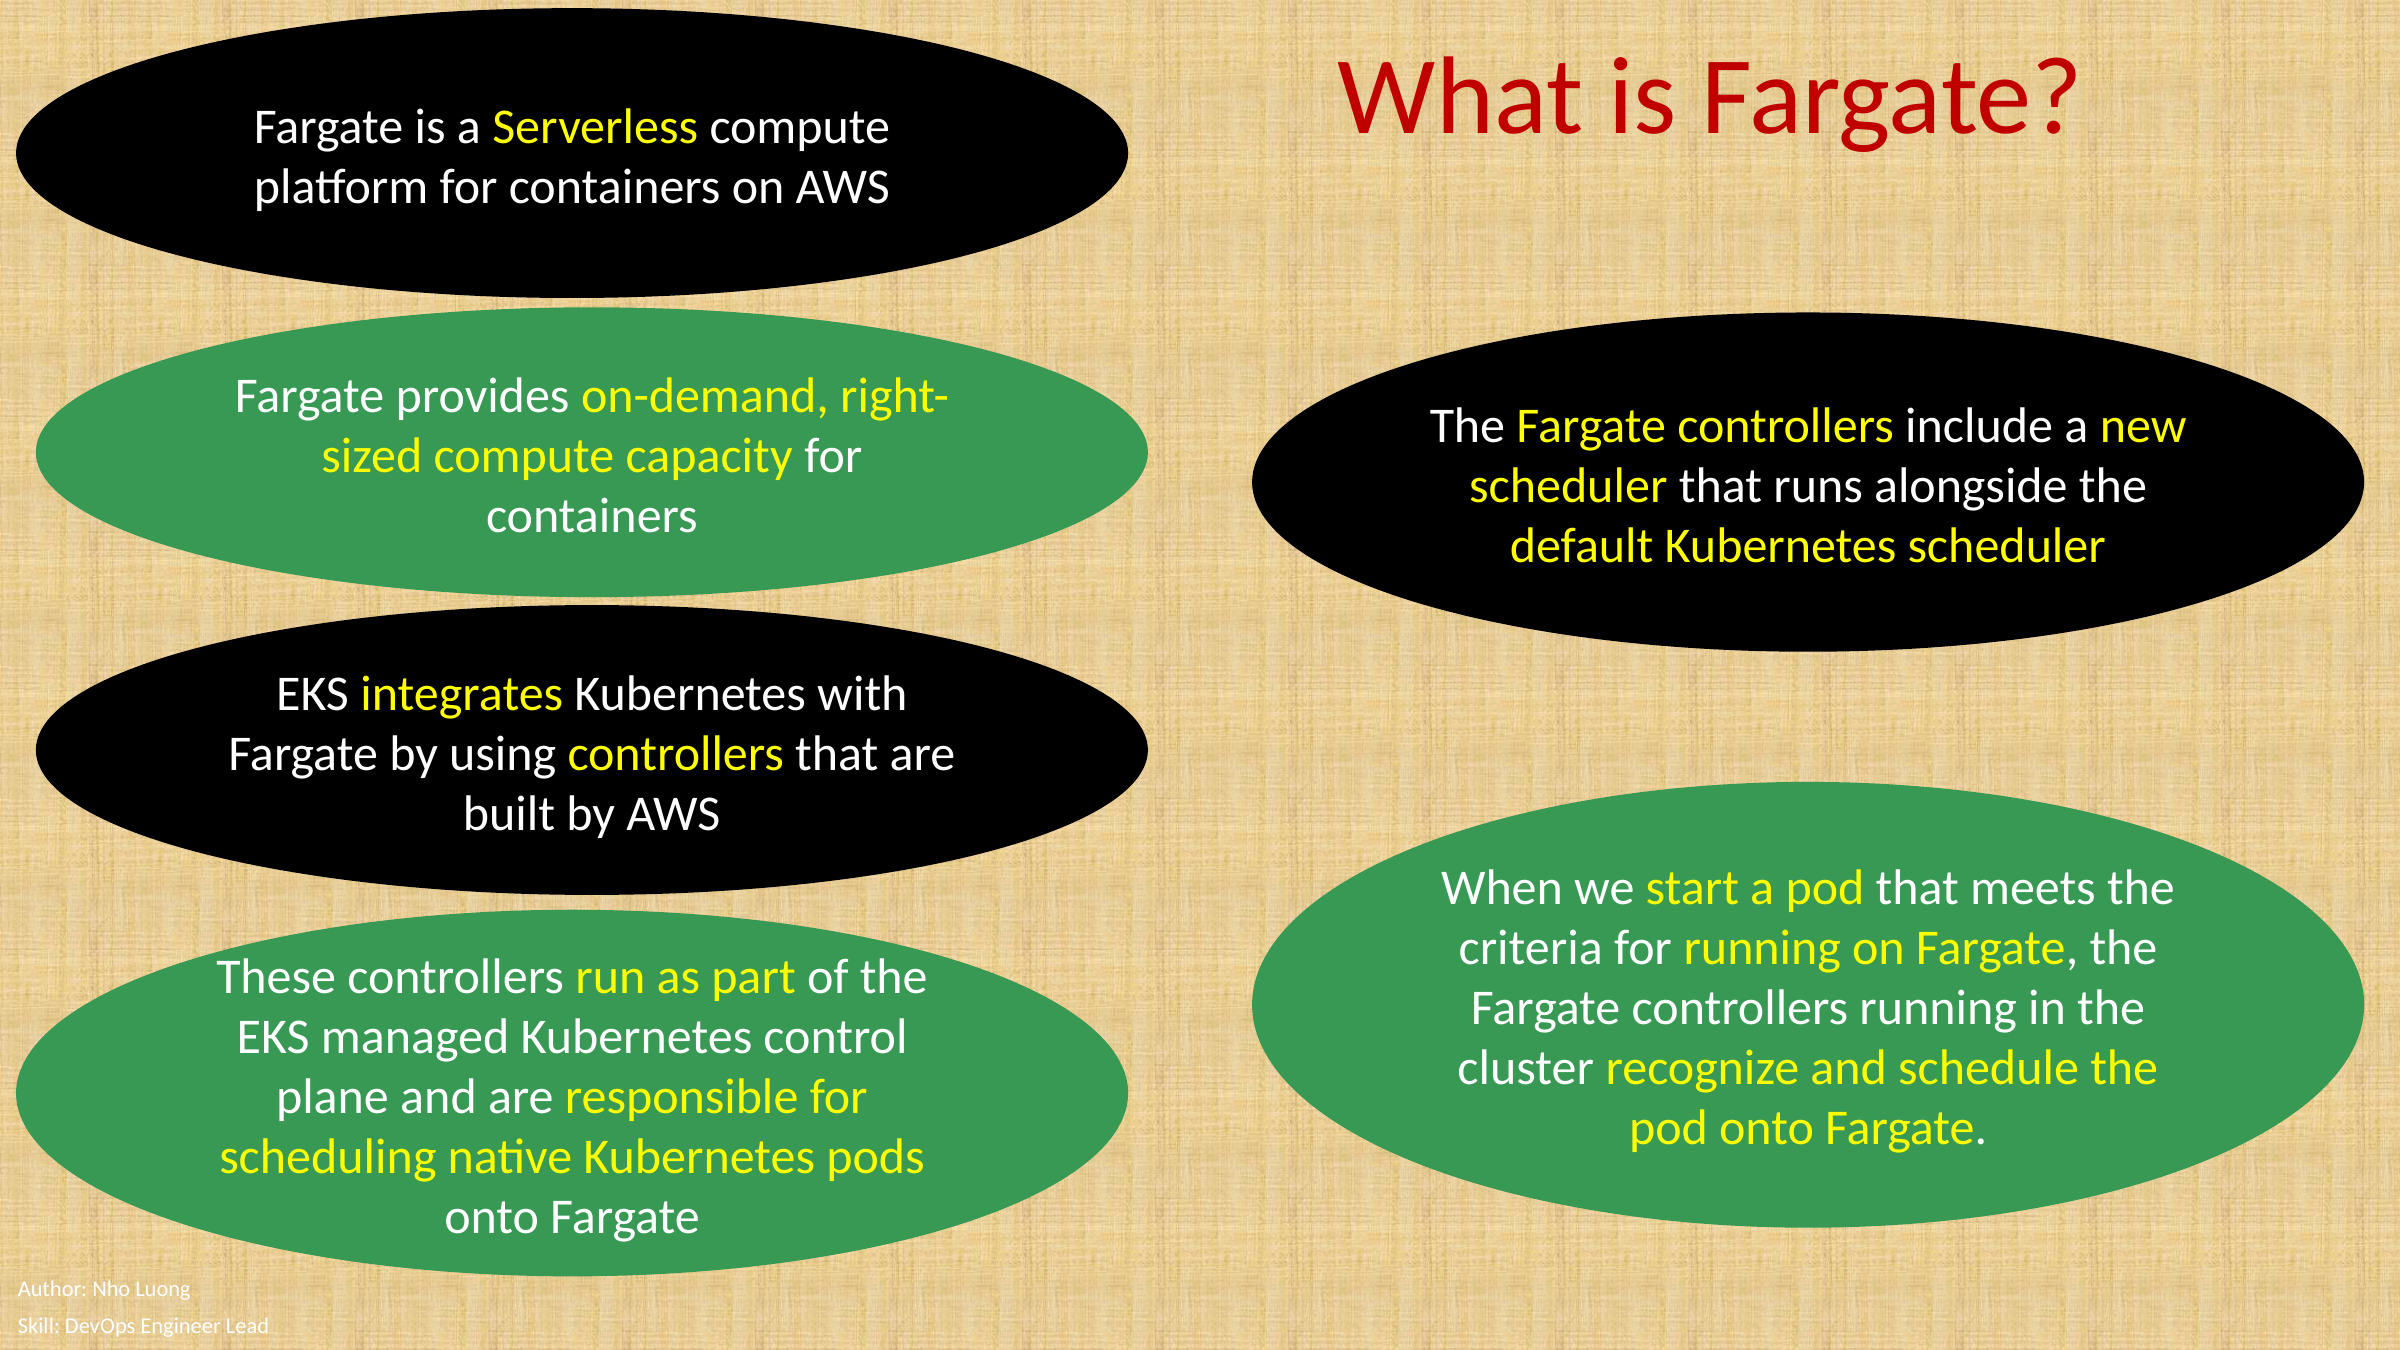

# What is Fargate?
Fargate is a Serverless compute platform for containers on AWS
Fargate provides on-demand, right-sized compute capacity for containers
The Fargate controllers include a new scheduler that runs alongside the default Kubernetes scheduler
EKS integrates Kubernetes with Fargate by using controllers that are built by AWS
When we start a pod that meets the criteria for running on Fargate, the Fargate controllers running in the cluster recognize and schedule the pod onto Fargate.
These controllers run as part of the EKS managed Kubernetes control plane and are responsible for scheduling native Kubernetes pods onto Fargate
Author: Nho Luong
Skill: DevOps Engineer Lead